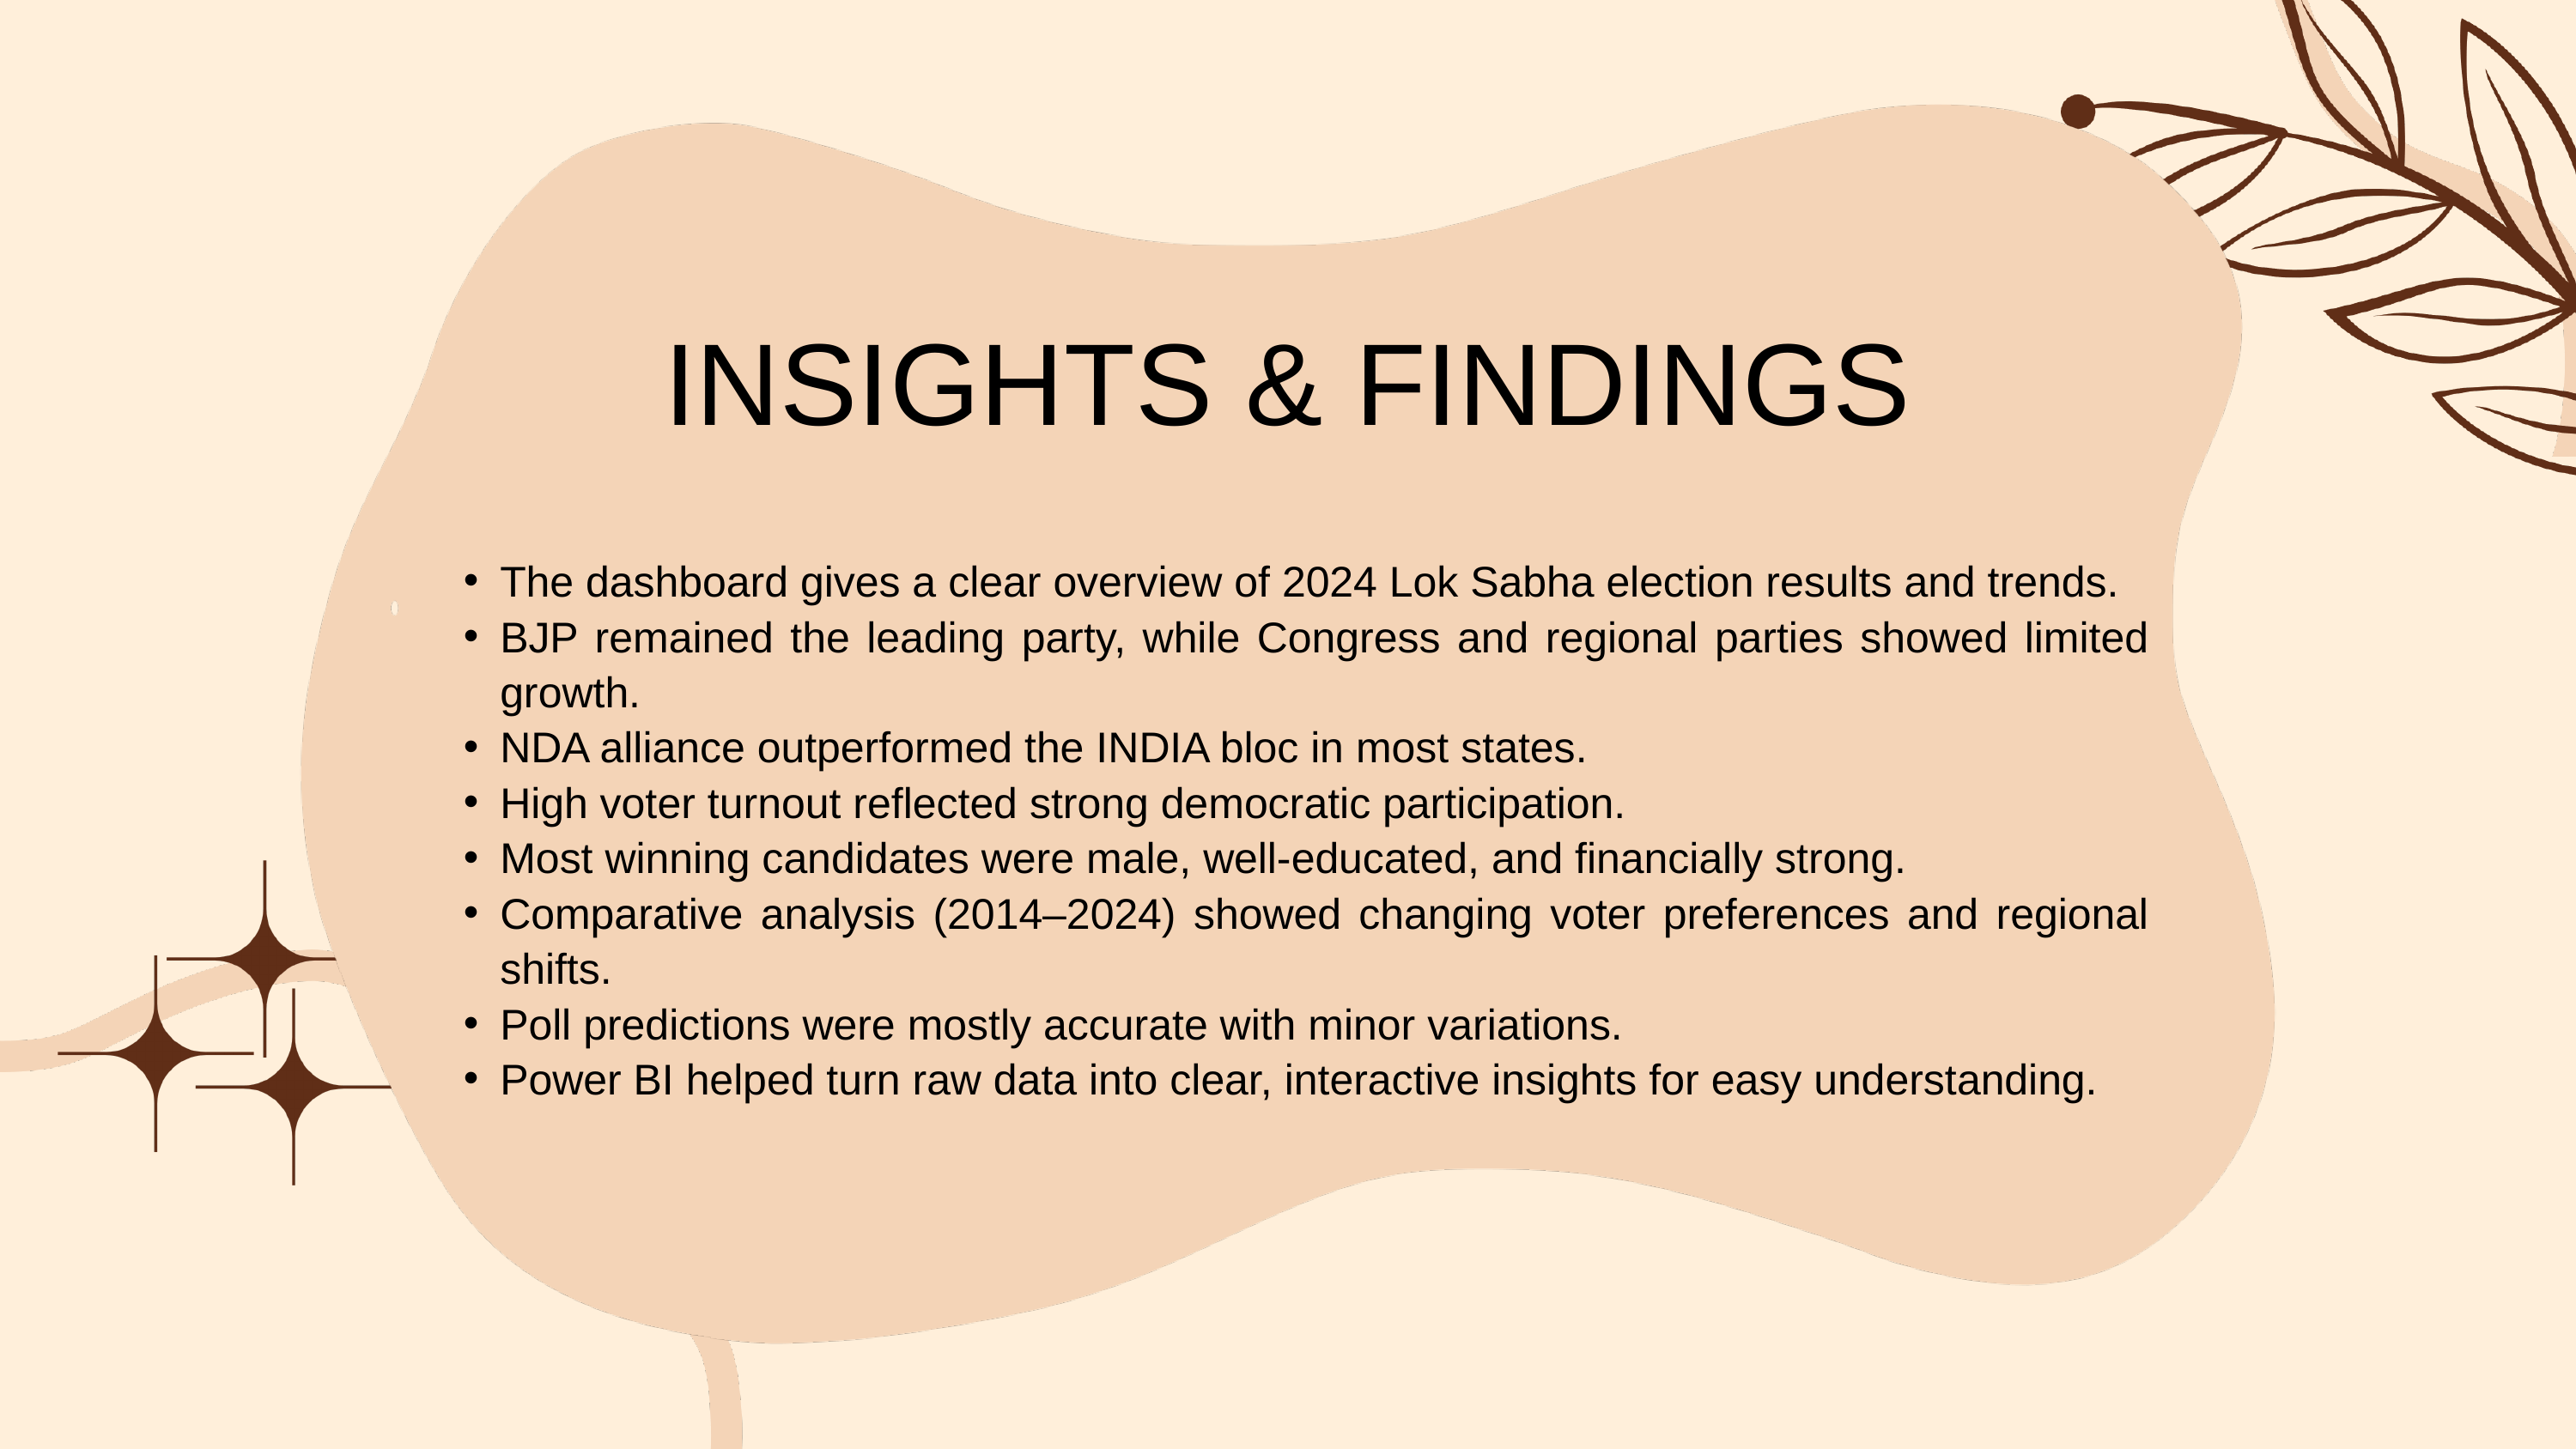

INSIGHTS & FINDINGS

The dashboard gives a clear overview of 2024 Lok Sabha election results and trends.
BJP remained the leading party, while Congress and regional parties showed limited growth.
NDA alliance outperformed the INDIA bloc in most states.
High voter turnout reflected strong democratic participation.
Most winning candidates were male, well-educated, and financially strong.
Comparative analysis (2014–2024) showed changing voter preferences and regional shifts.
Poll predictions were mostly accurate with minor variations.
Power BI helped turn raw data into clear, interactive insights for easy understanding.